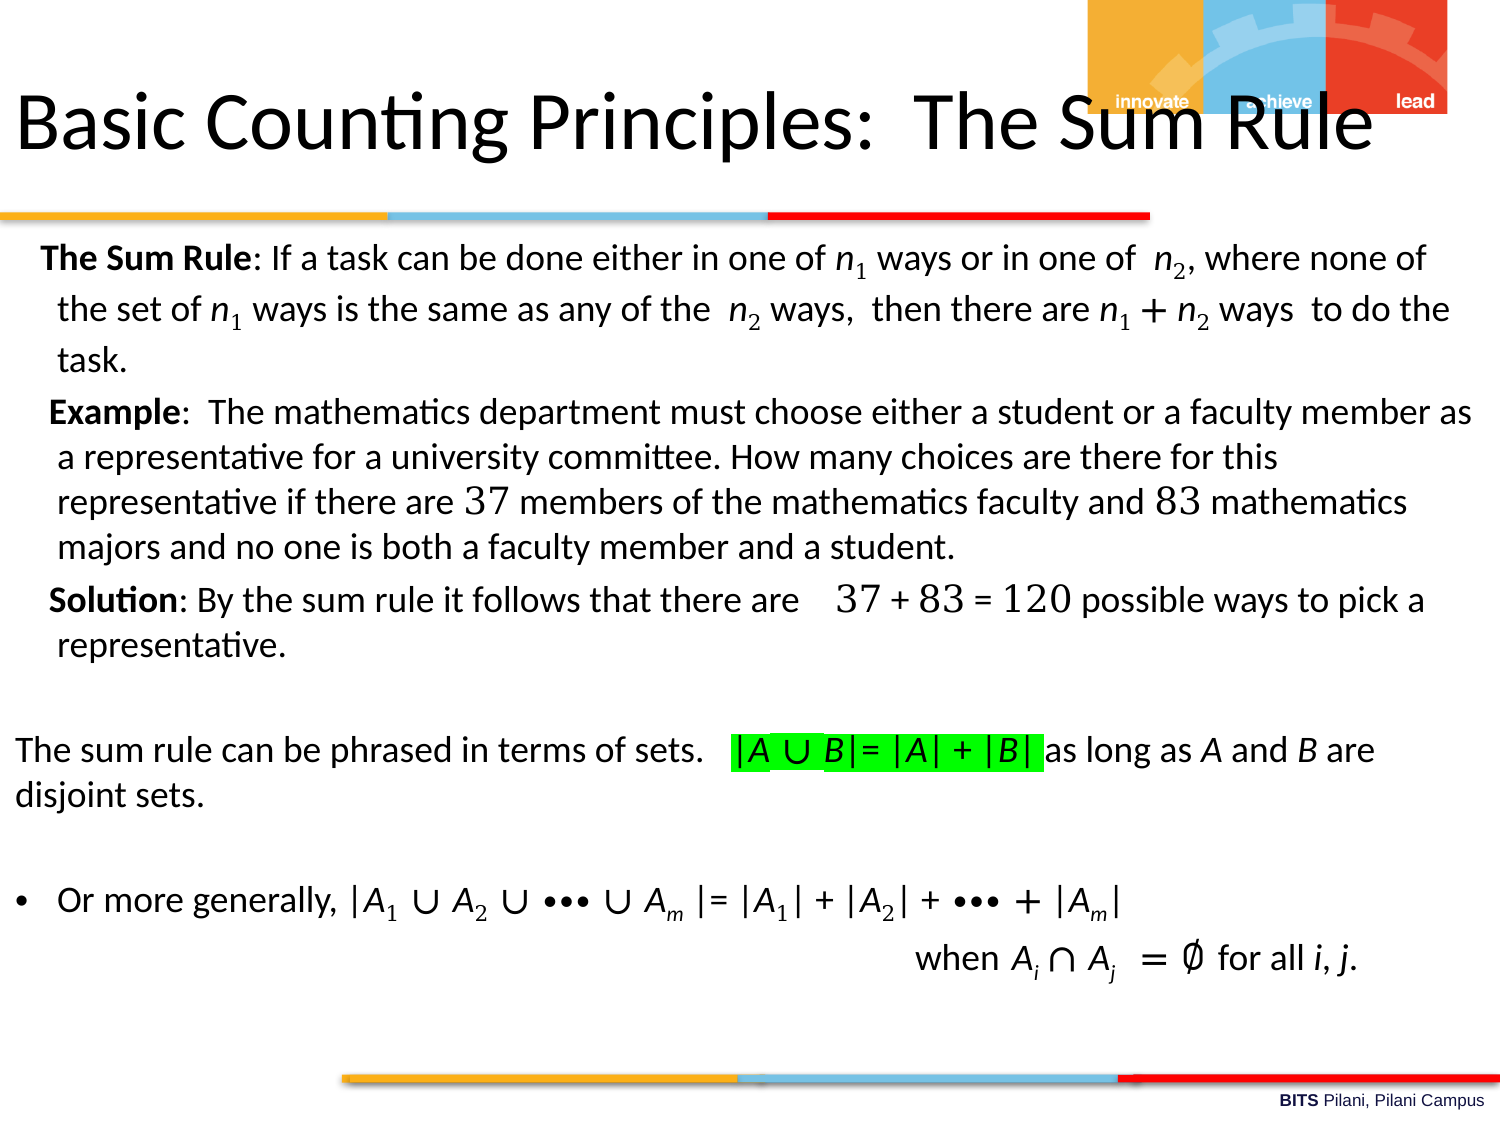

Basic Counting Principles:  The Sum Rule
   The Sum Rule: If a task can be done either in one of n1 ways or in one of  n2, where none of the set of n1 ways is the same as any of the  n2 ways,  then there are n1 + n2 ways  to do the task.
    Example:  The mathematics department must choose either a student or a faculty member as a representative for a university committee. How many choices are there for this representative if there are 37 members of the mathematics faculty and 83 mathematics majors and no one is both a faculty member and a student.
    Solution: By the sum rule it follows that there are    37 + 83 = 120 possible ways to pick a representative.

The sum rule can be phrased in terms of sets.   |A ∪ B|= |A| + |B| as long as A and B are disjoint sets.

Or more generally, |A1 ∪ A2 ∪ ∙∙∙ ∪ Am |= |A1| + |A2| + ∙∙∙ + |Am|
              						when Ai ∩ Aj  = ∅ for all i, j.